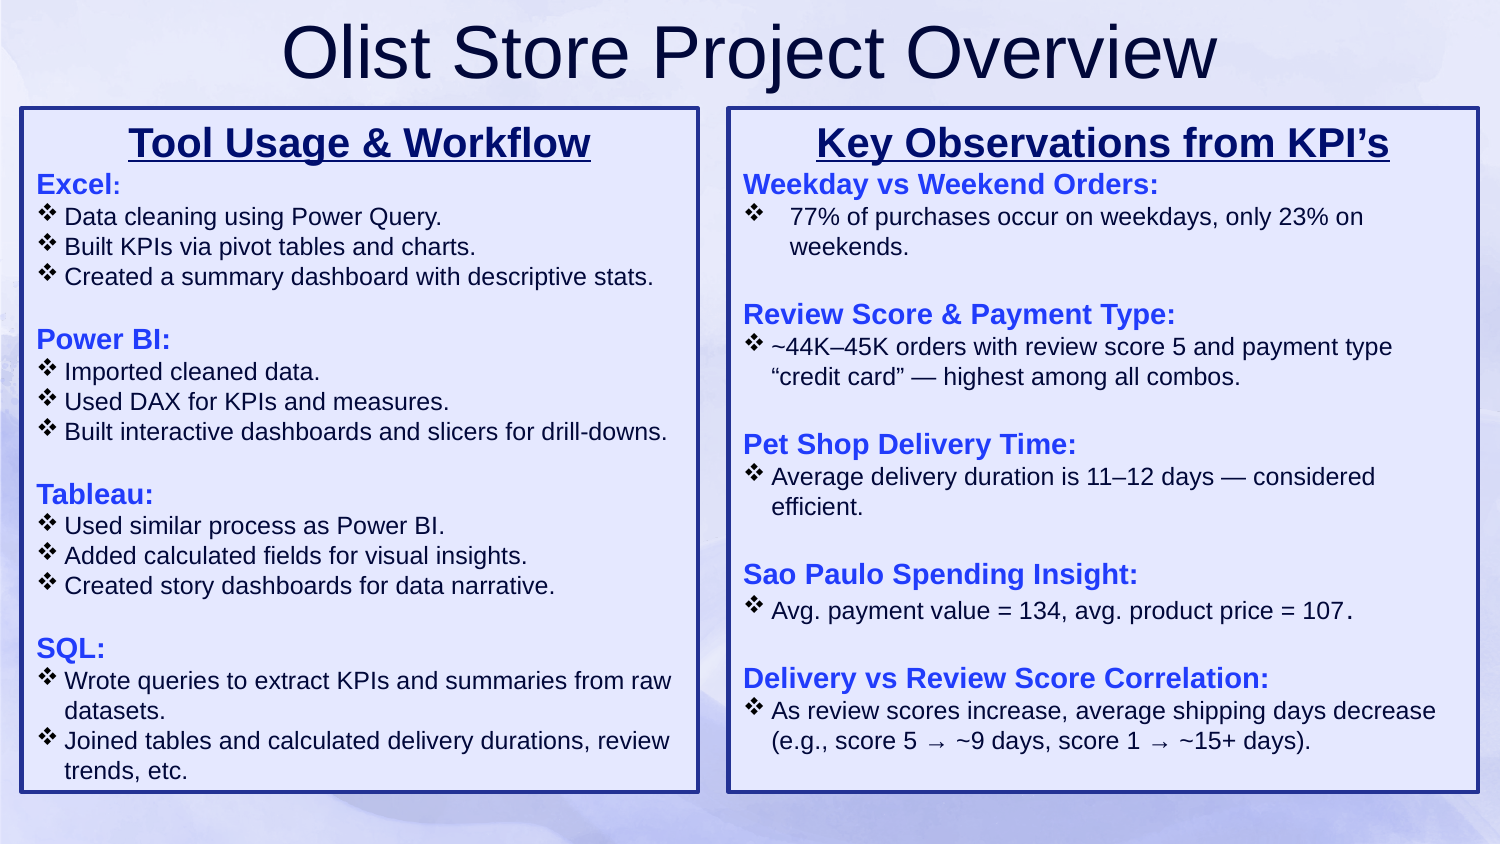

# Olist Store Project Overview

Key Observations from KPI’s
Weekday vs Weekend Orders:
77% of purchases occur on weekdays, only 23% on weekends.

Review Score & Payment Type:
~44K–45K orders with review score 5 and payment type “credit card” — highest among all combos.

Pet Shop Delivery Time:
Average delivery duration is 11–12 days — considered efficient.

Sao Paulo Spending Insight:
Avg. payment value = 134, avg. product price = 107.

Delivery vs Review Score Correlation:
As review scores increase, average shipping days decrease (e.g., score 5 → ~9 days, score 1 → ~15+ days).

Tool Usage & Workflow
Excel:
Data cleaning using Power Query.
Built KPIs via pivot tables and charts.
Created a summary dashboard with descriptive stats.

Power BI:
Imported cleaned data.
Used DAX for KPIs and measures.
Built interactive dashboards and slicers for drill-downs.

Tableau:
Used similar process as Power BI.
Added calculated fields for visual insights.
Created story dashboards for data narrative.

SQL:
Wrote queries to extract KPIs and summaries from raw datasets.
Joined tables and calculated delivery durations, review trends, etc.